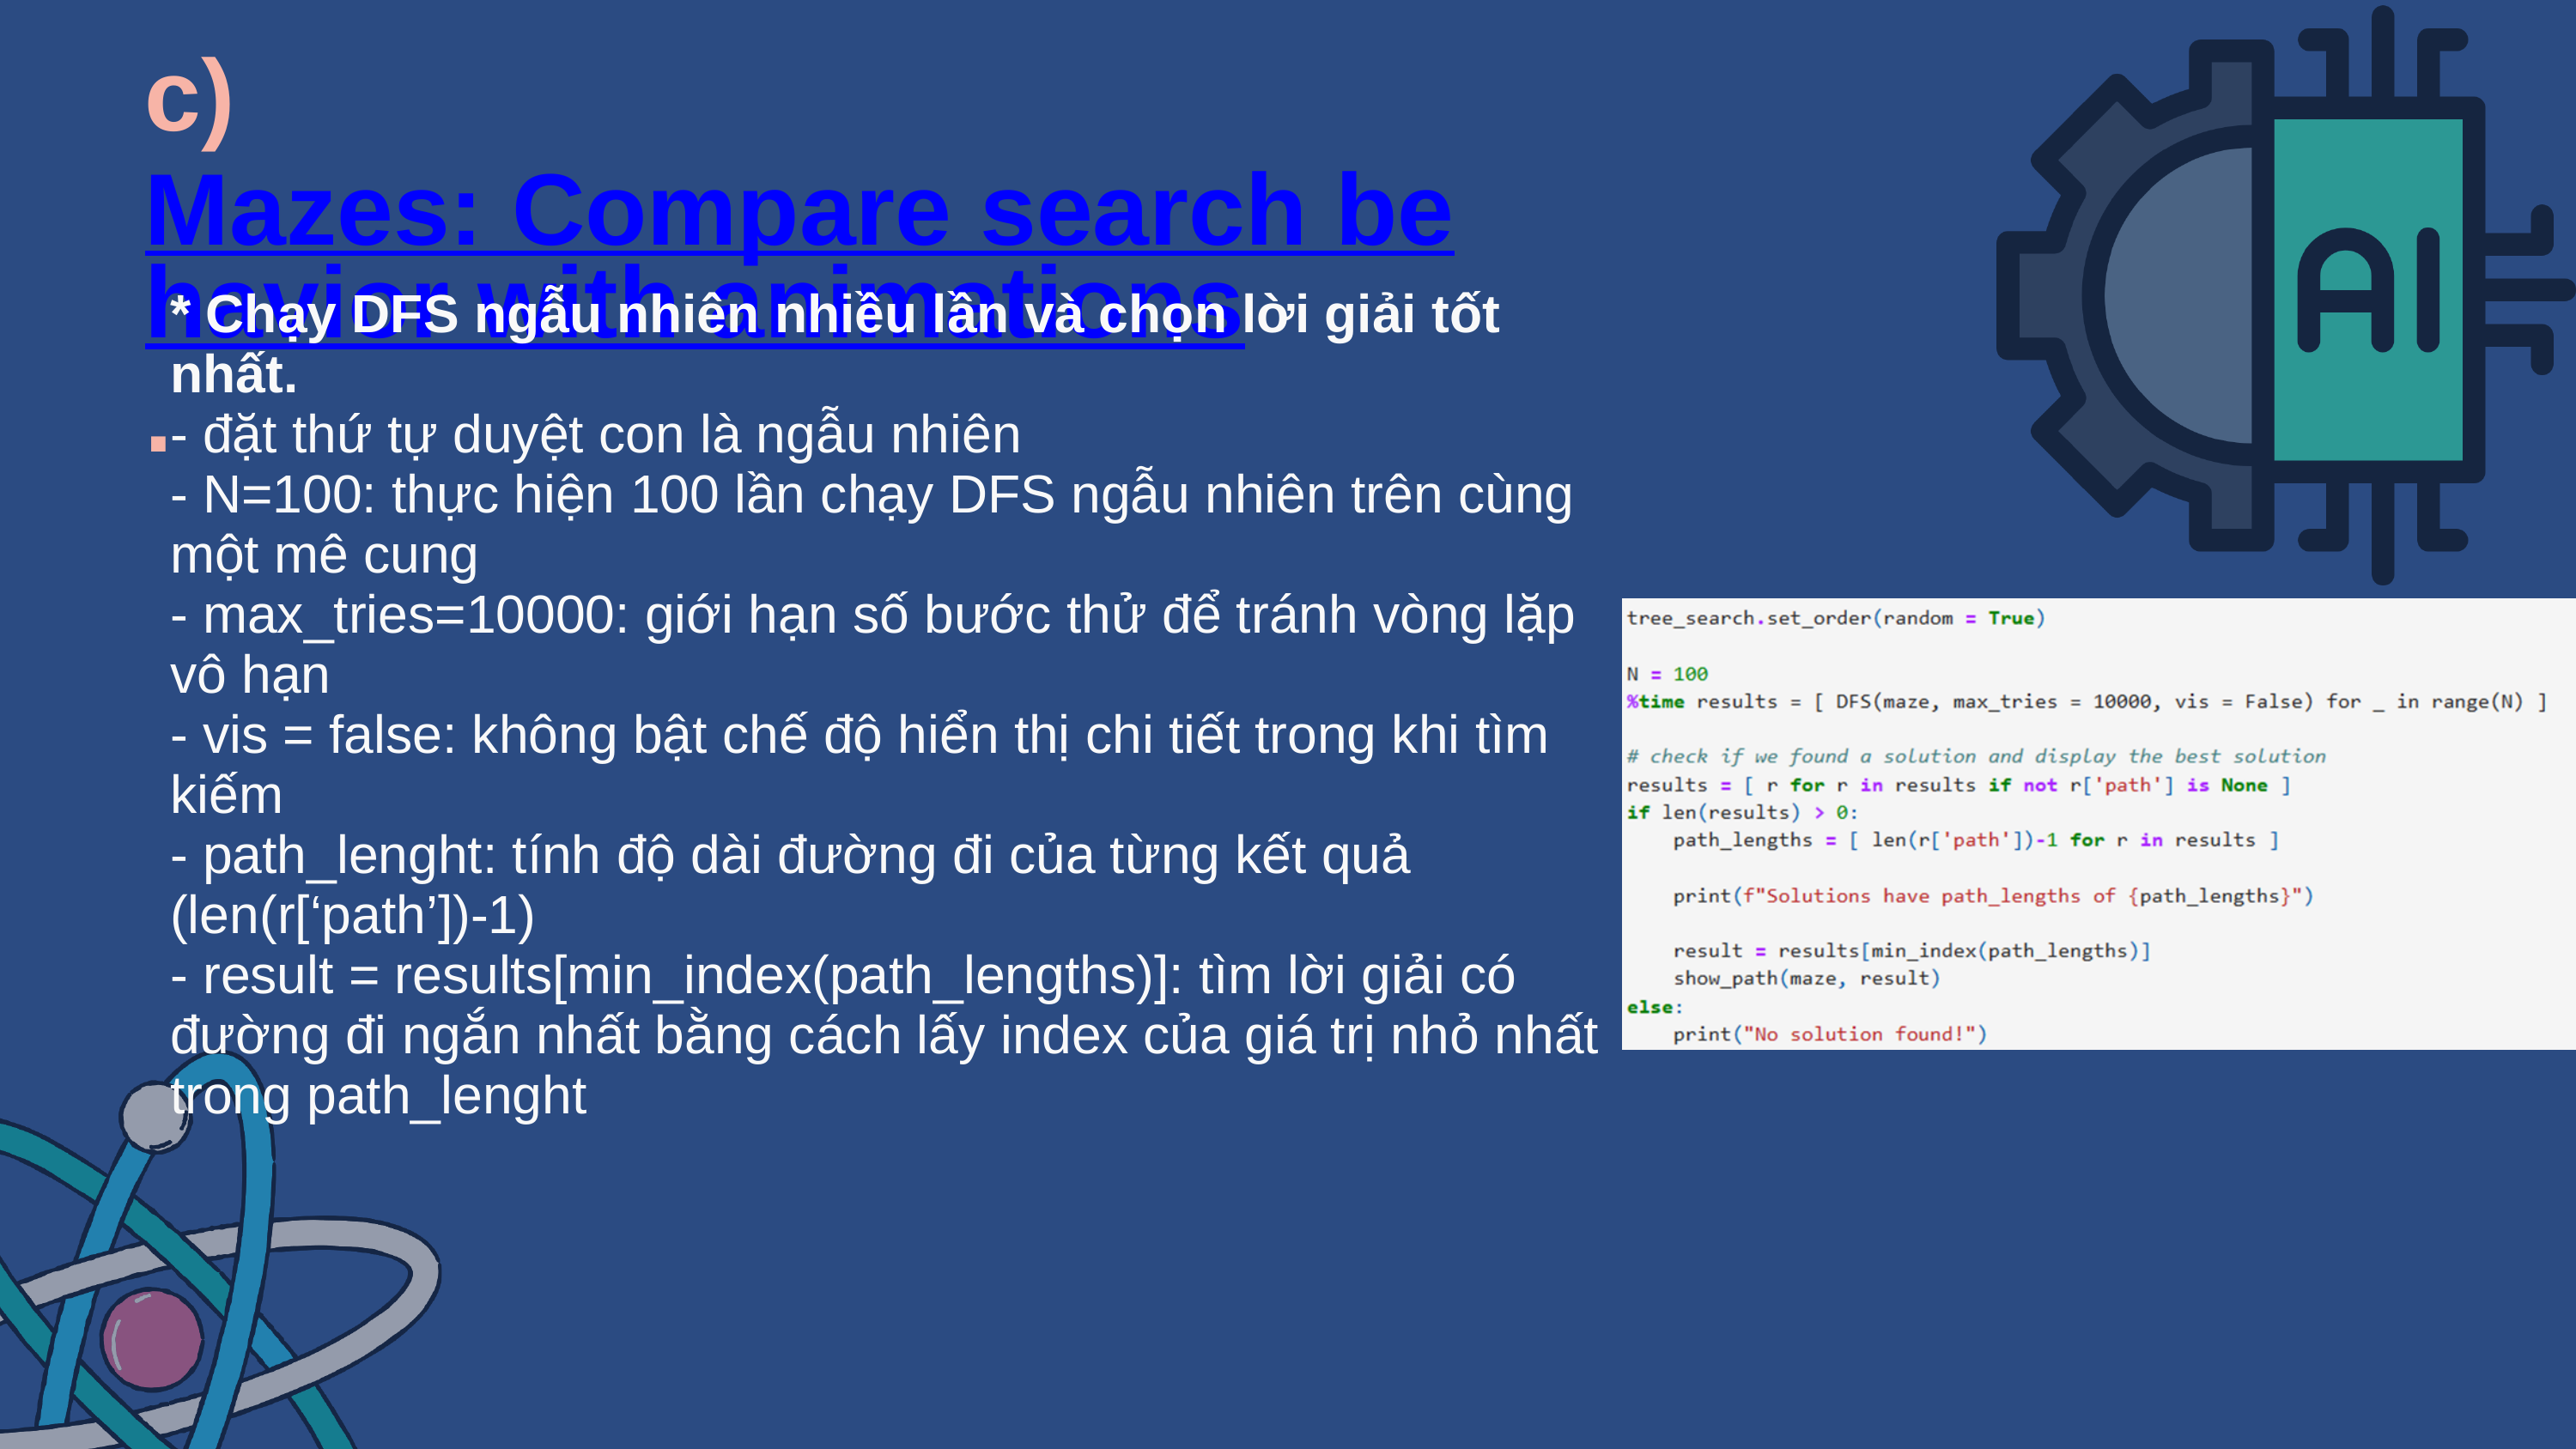

c) Mazes: Compare search behavior with animations.

* Chạy DFS ngẫu nhiên nhiều lần và chọn lời giải tốt nhất.
- đặt thứ tự duyệt con là ngẫu nhiên
- N=100: thực hiện 100 lần chạy DFS ngẫu nhiên trên cùng một mê cung
- max_tries=10000: giới hạn số bước thử để tránh vòng lặp vô hạn
- vis = false: không bật chế độ hiển thị chi tiết trong khi tìm kiếm
- path_lenght: tính độ dài đường đi của từng kết quả (len(r[‘path’])-1)
- result = results[min_index(path_lengths)]: tìm lời giải có đường đi ngắn nhất bằng cách lấy index của giá trị nhỏ nhất trong path_lenght